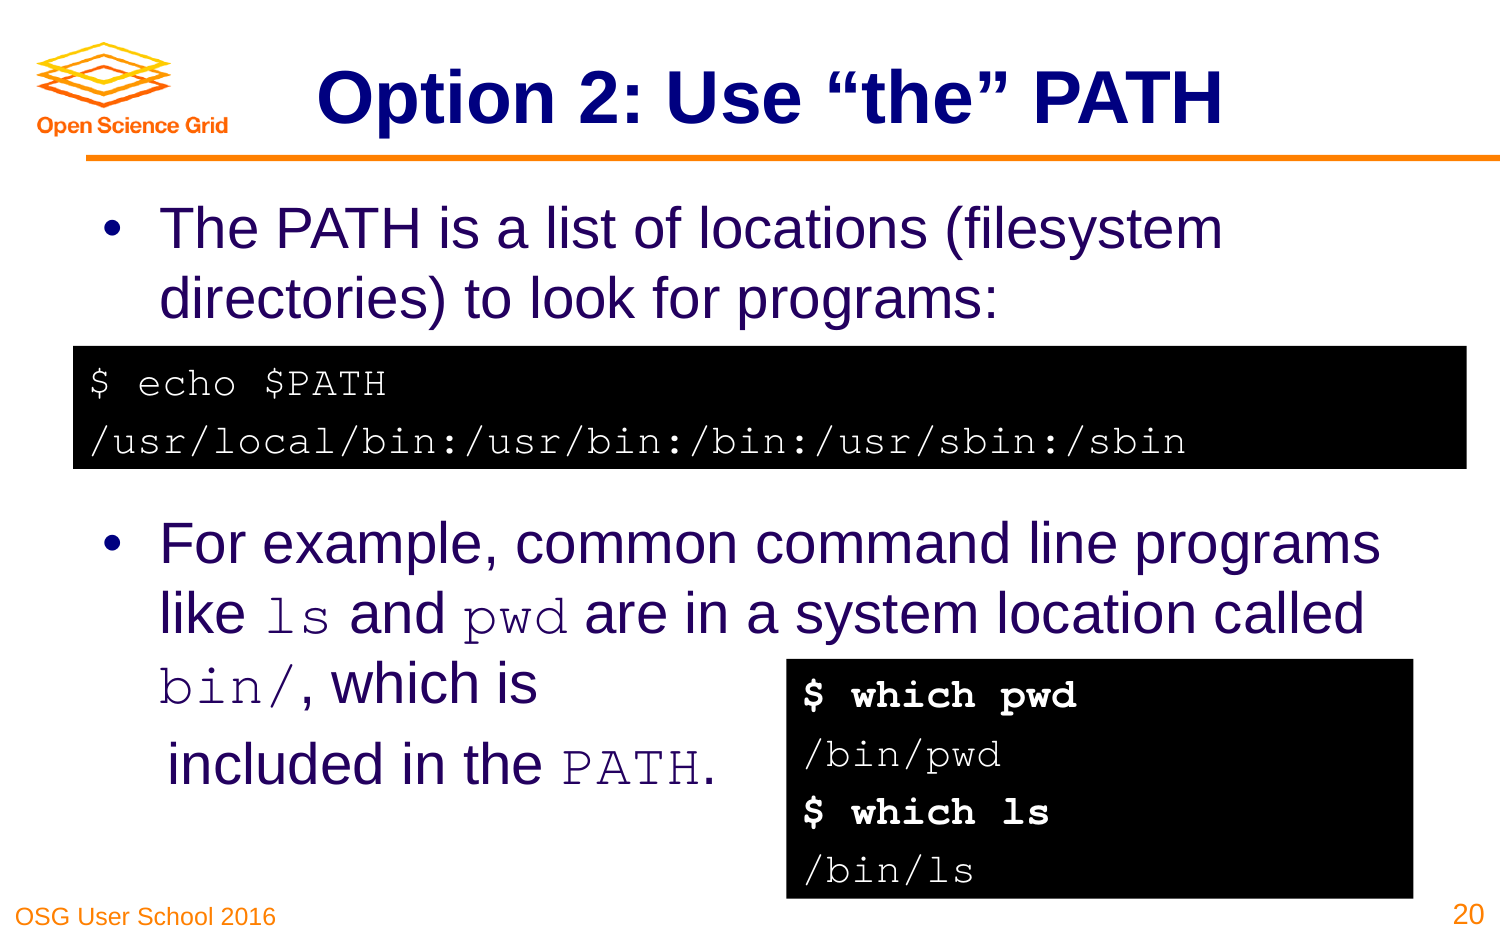

# Option 2: Use “the” PATH
The PATH is a list of locations (filesystem directories) to look for programs:

For example, common command line programs like ls and pwd are in a system location called bin/, which is
    included in the PATH.
$ echo $PATH
/usr/local/bin:/usr/bin:/bin:/usr/sbin:/sbin
$ which pwd
/bin/pwd
$ which ls
/bin/ls

20